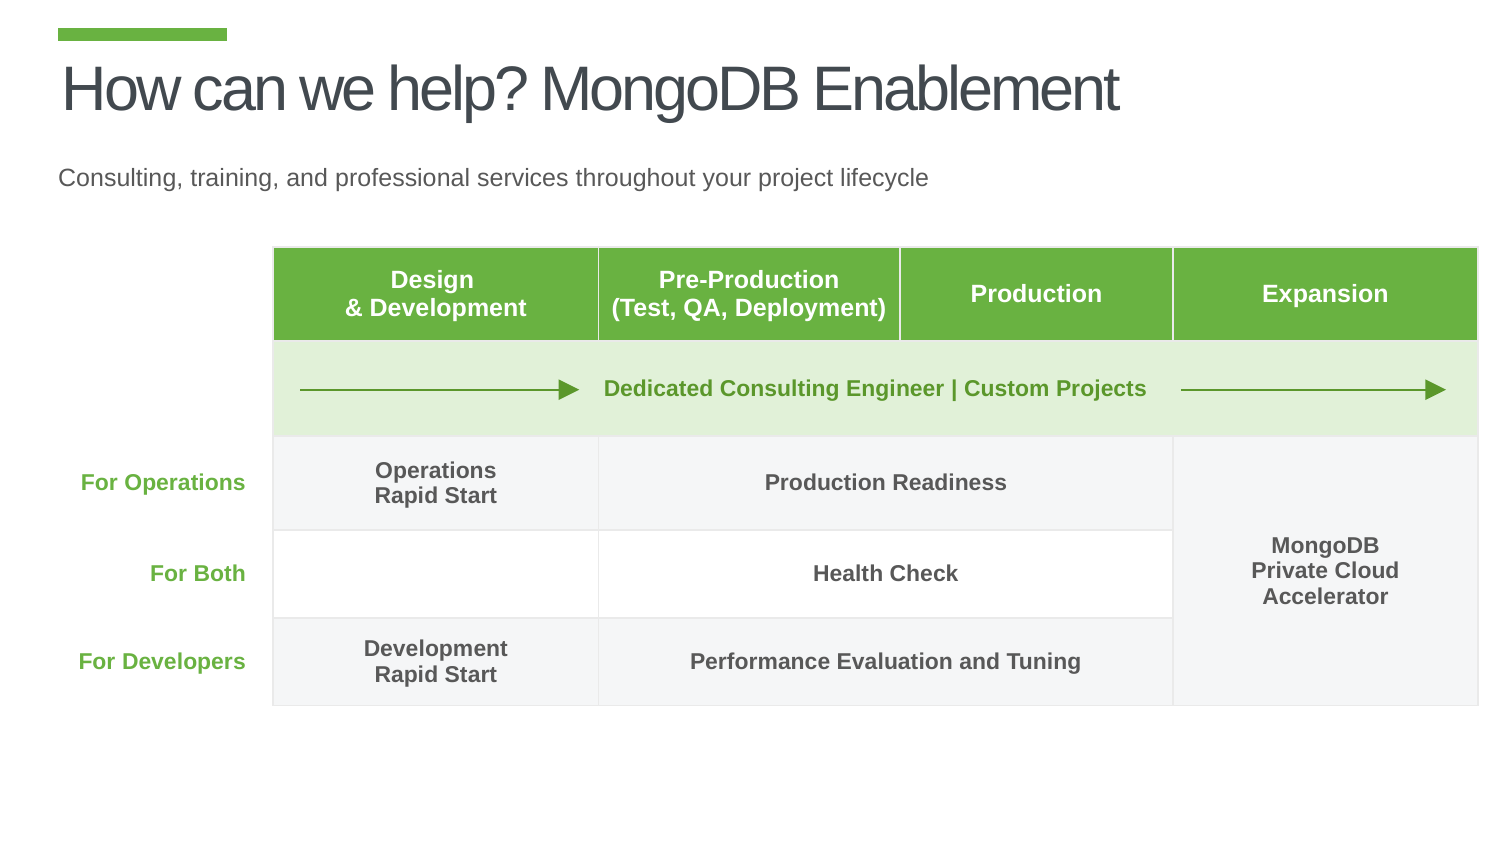

# How can we help? MongoDB Enablement
Consulting, training, and professional services throughout your project lifecycle

| Design & Development | Pre-Production (Test, QA, Deployment) | Production | Expansion |
| --- | --- | --- | --- |
| Dedicated Consulting Engineer | Custom Projects |  |  |  |
| Operations Rapid Start | Production Readiness |  | MongoDB Private Cloud Accelerator |
|  | Health Check |  |  |
| Development Rapid Start | Performance Evaluation and Tuning |  |  |
For Operations
For Both
For Developers